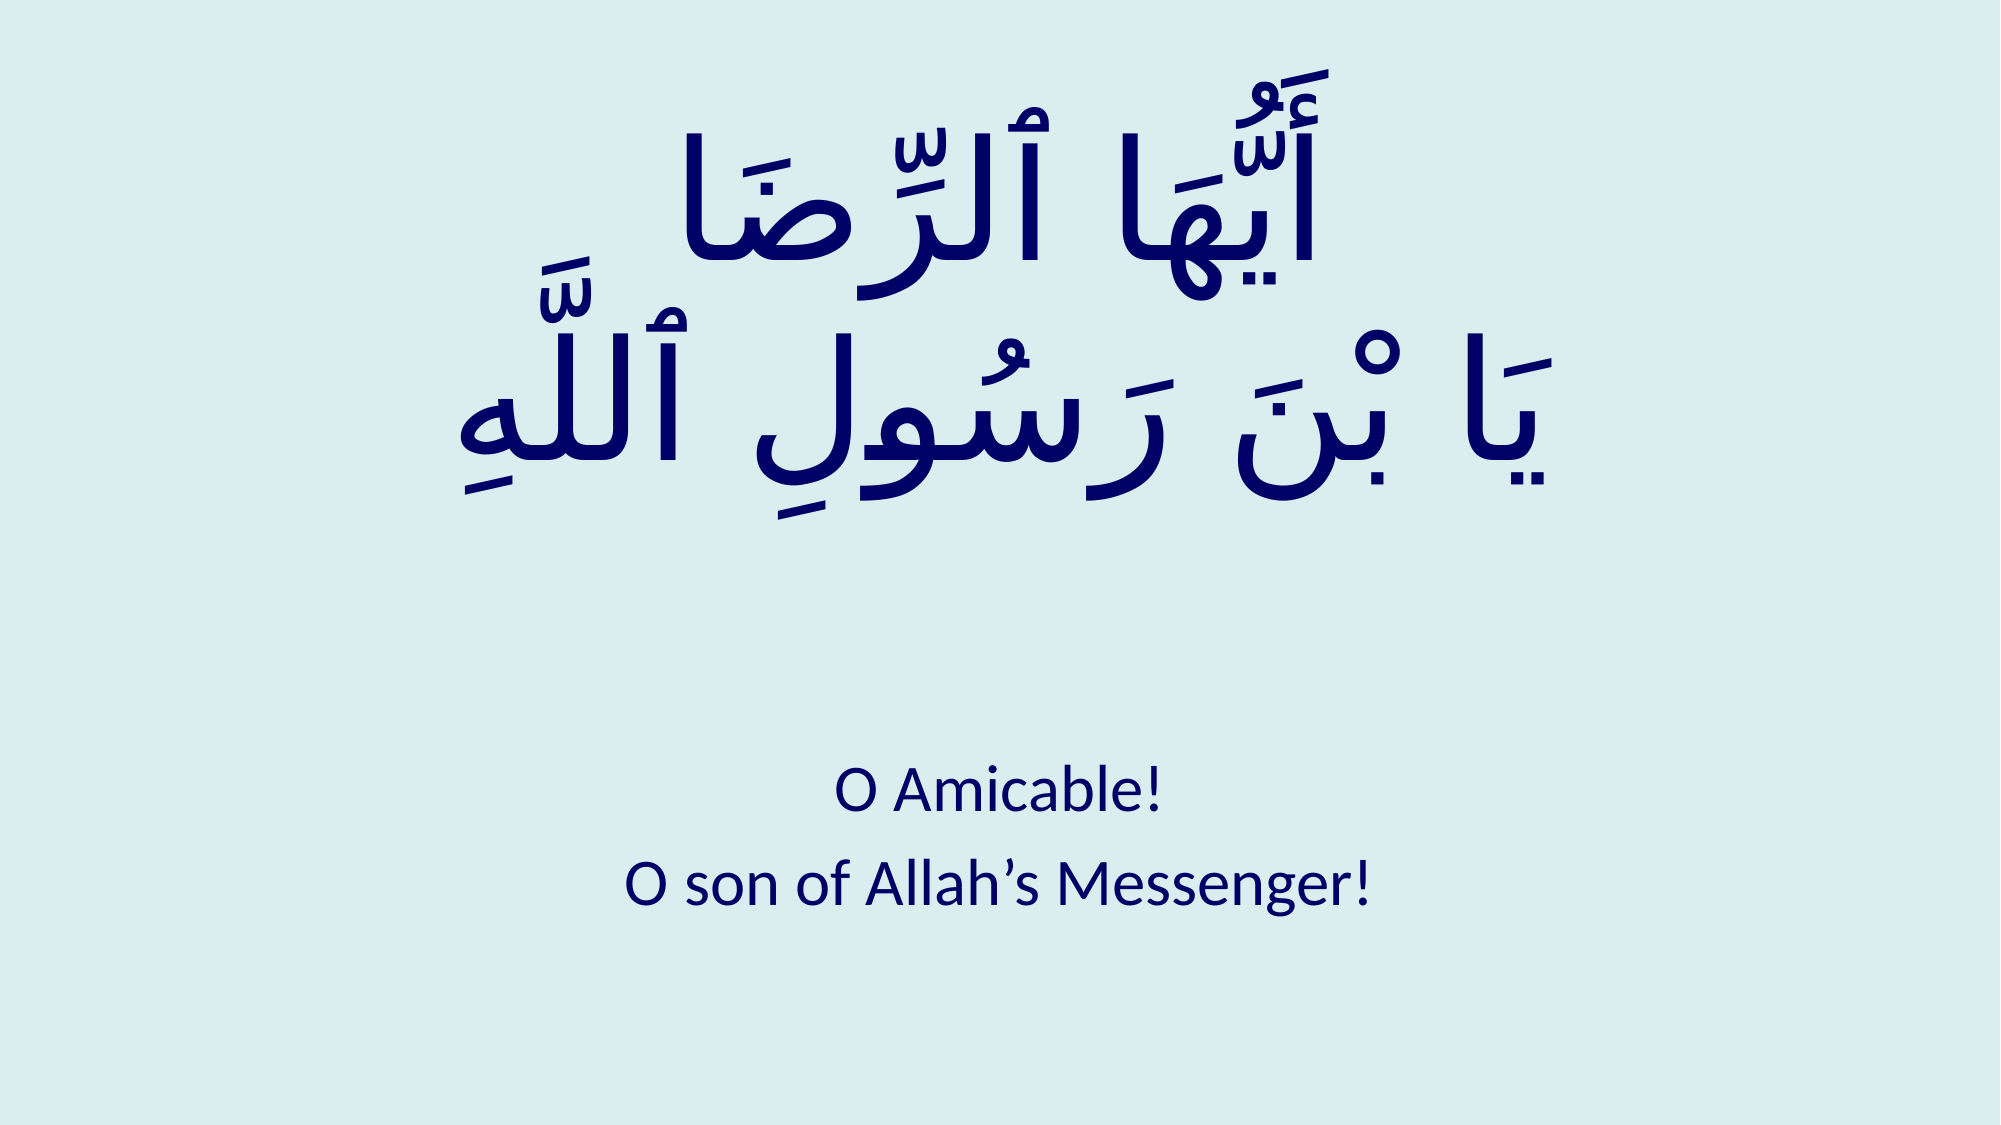

# أَيُّهَا ٱلرِّضَا يَا بْنَ رَسُولِ ٱللَّهِ
O Amicable!
O son of Allah’s Messenger!